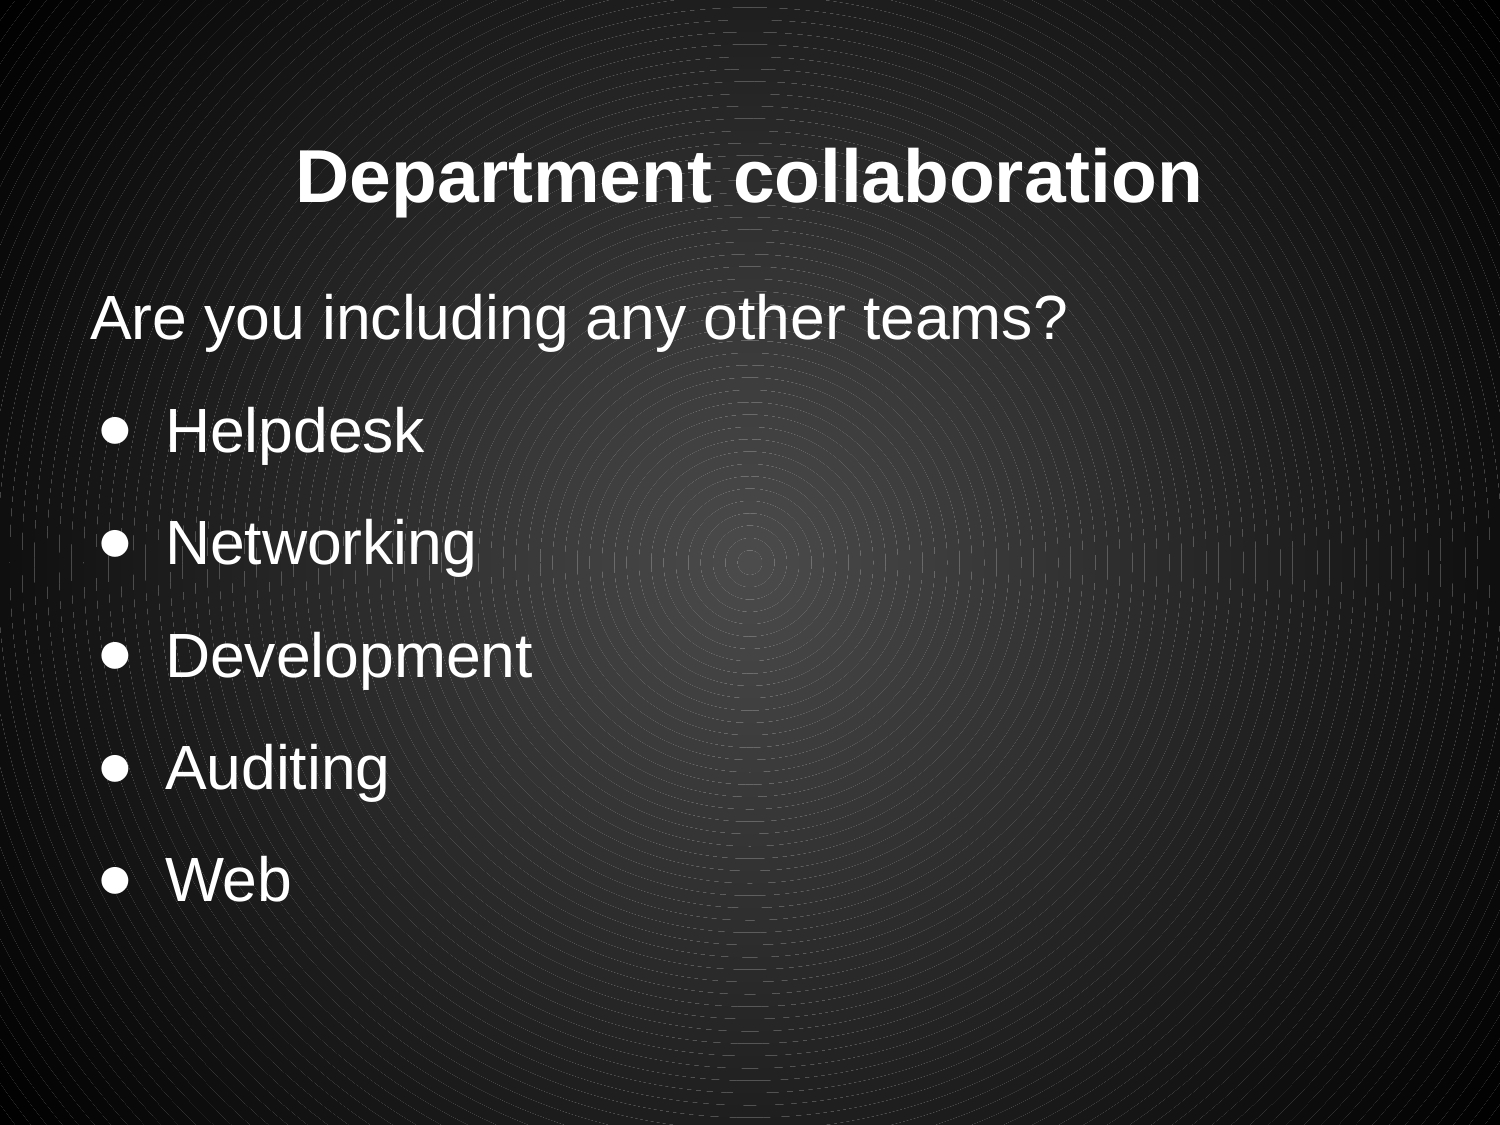

# Department collaboration
Are you including any other teams?
Helpdesk
Networking
Development
Auditing
Web